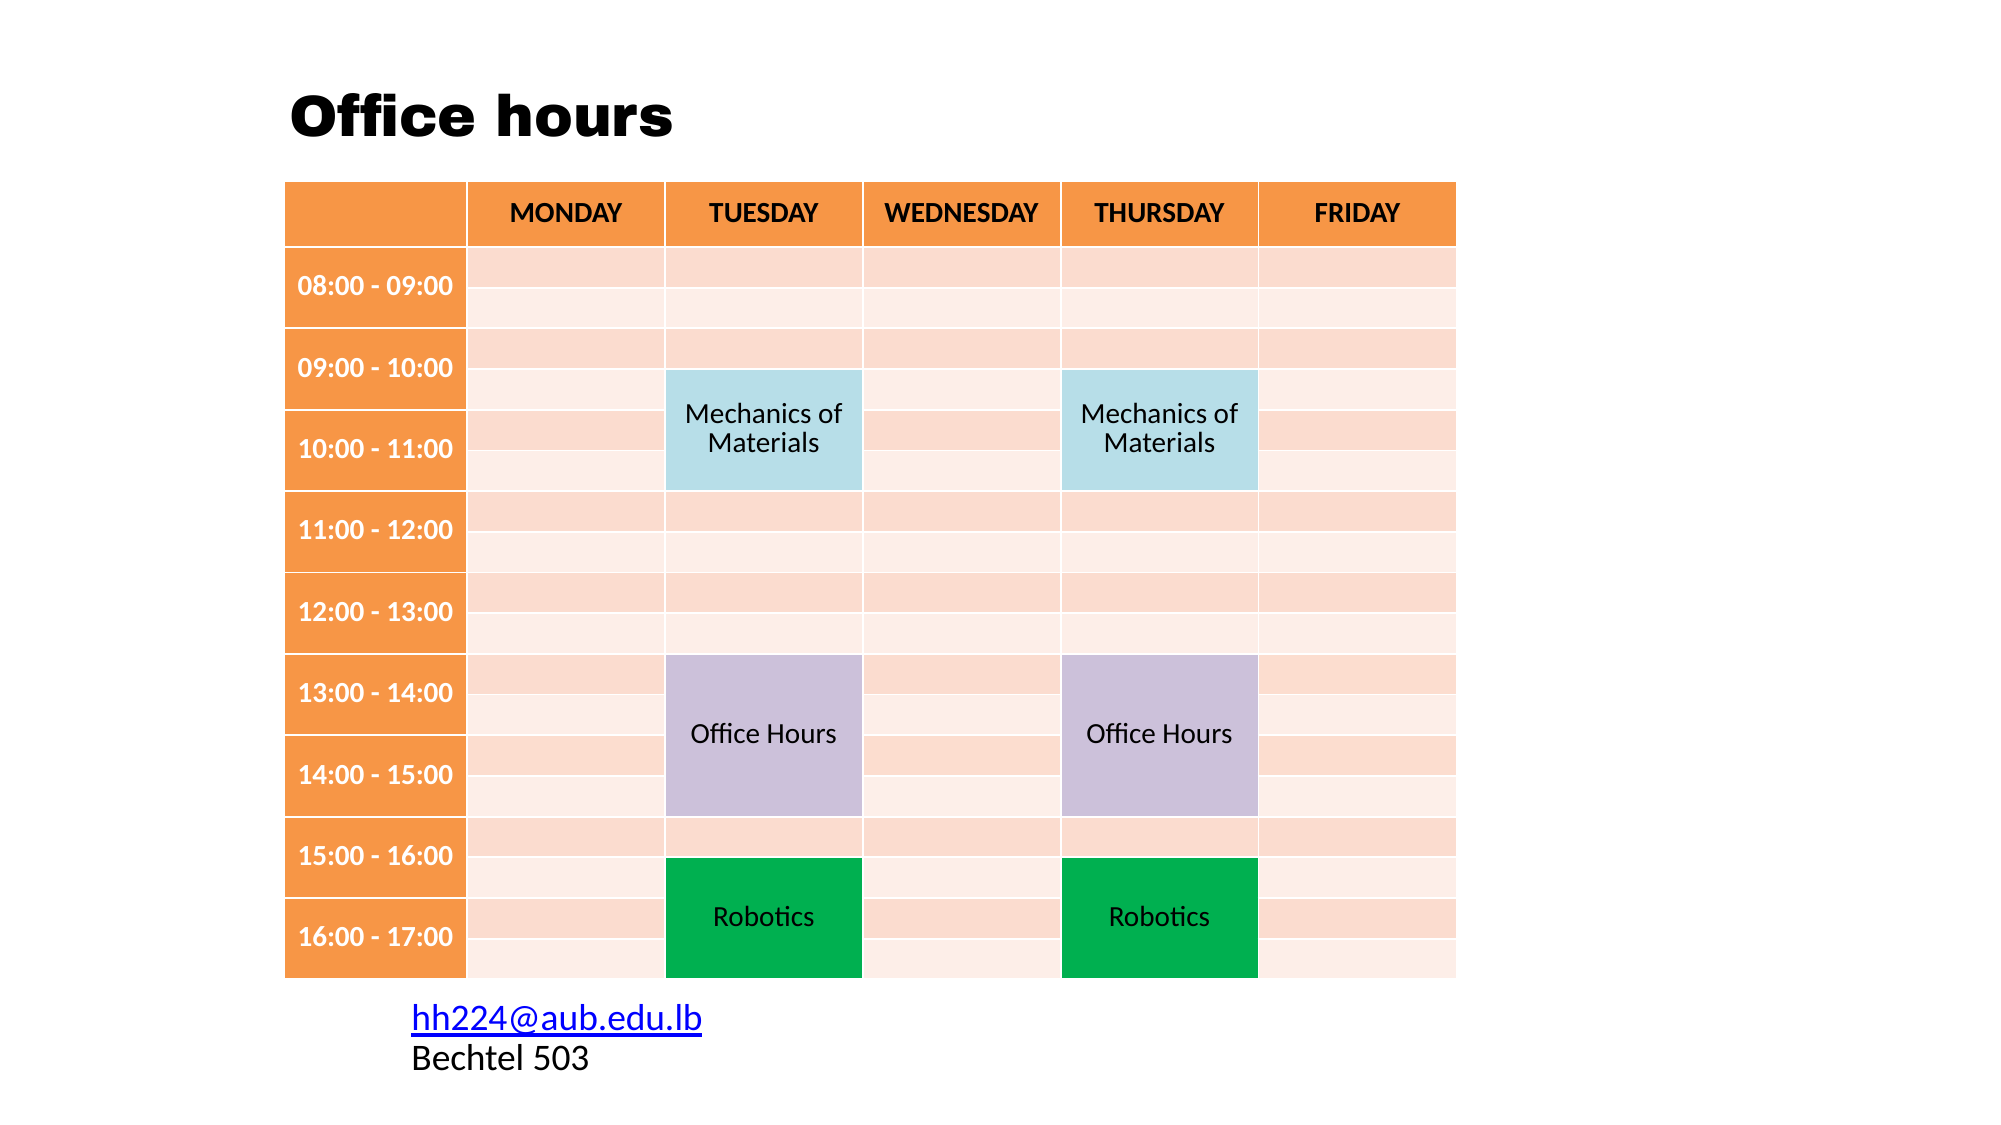

# Office hours
|  | MONDAY | TUESDAY | WEDNESDAY | THURSDAY | FRIDAY |
| --- | --- | --- | --- | --- | --- |
| 08:00 - 09:00 |  |  |  |  |  |
|  |  |  |  |  |  |
| 09:00 - 10:00 |  |  |  |  |  |
|  |  | Mechanics of Materials |  | Mechanics of Materials |  |
| 10:00 - 11:00 |  |  |  |  |  |
|  |  |  |  |  |  |
| 11:00 - 12:00 |  |  |  |  |  |
|  |  |  |  |  |  |
| 12:00 - 13:00 |  |  |  |  |  |
|  |  |  |  |  |  |
| 13:00 - 14:00 |  | Office Hours |  | Office Hours |  |
|  |  |  |  |  |  |
| 14:00 - 15:00 |  |  |  |  |  |
|  |  |  |  |  |  |
| 15:00 - 16:00 |  |  |  |  |  |
|  |  | Robotics |  | Robotics |  |
| 16:00 - 17:00 |  | Robotics |  | Robotics |  |
|  |  | Robotics |  | Robotics |  |
hh224@aub.edu.lb
Bechtel 503